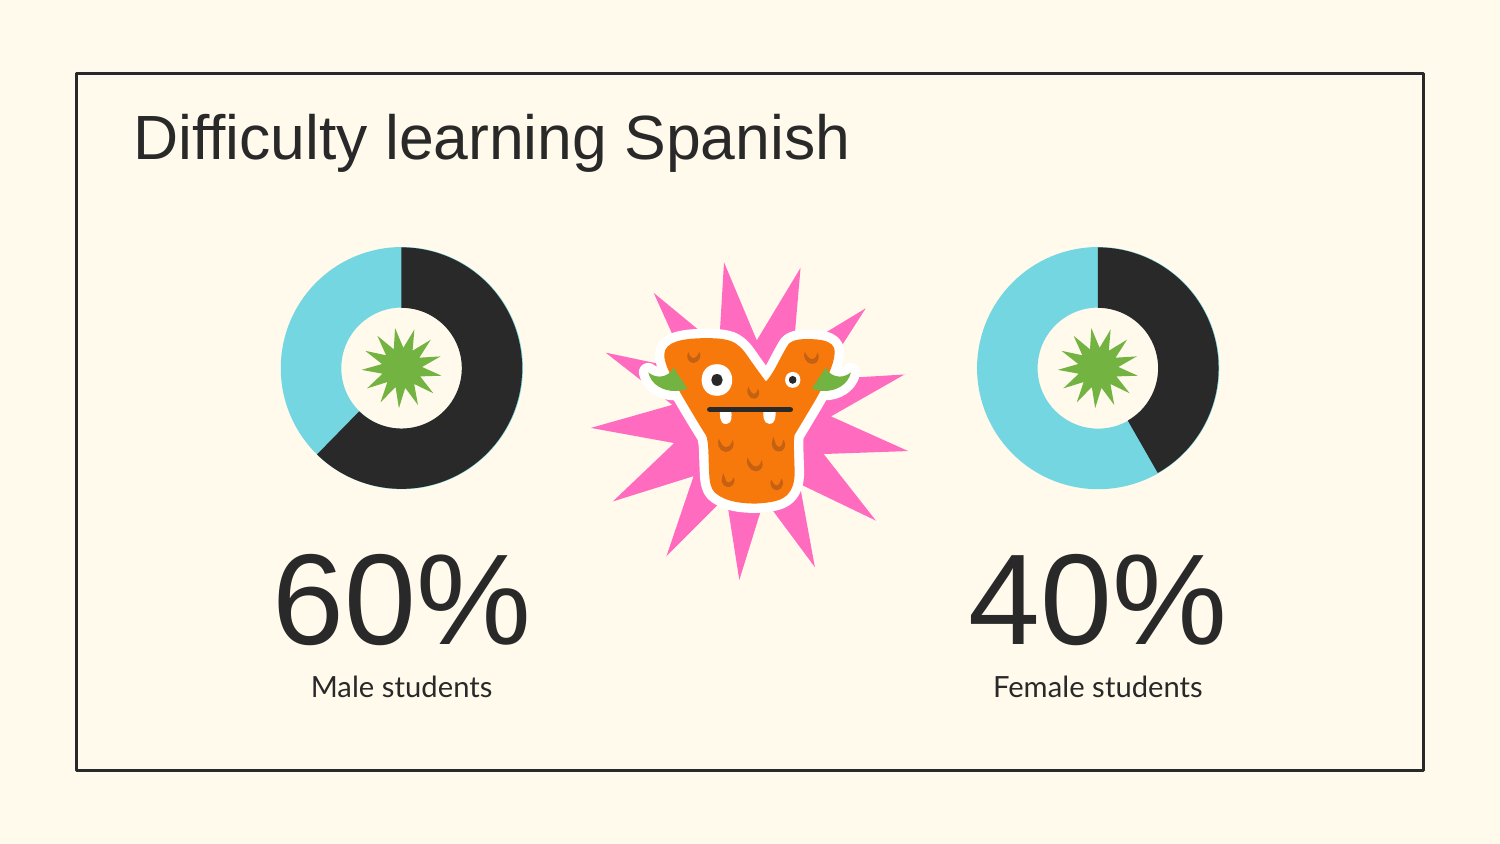

Difficulty learning Spanish

# 60%
40%
Male students
Female students